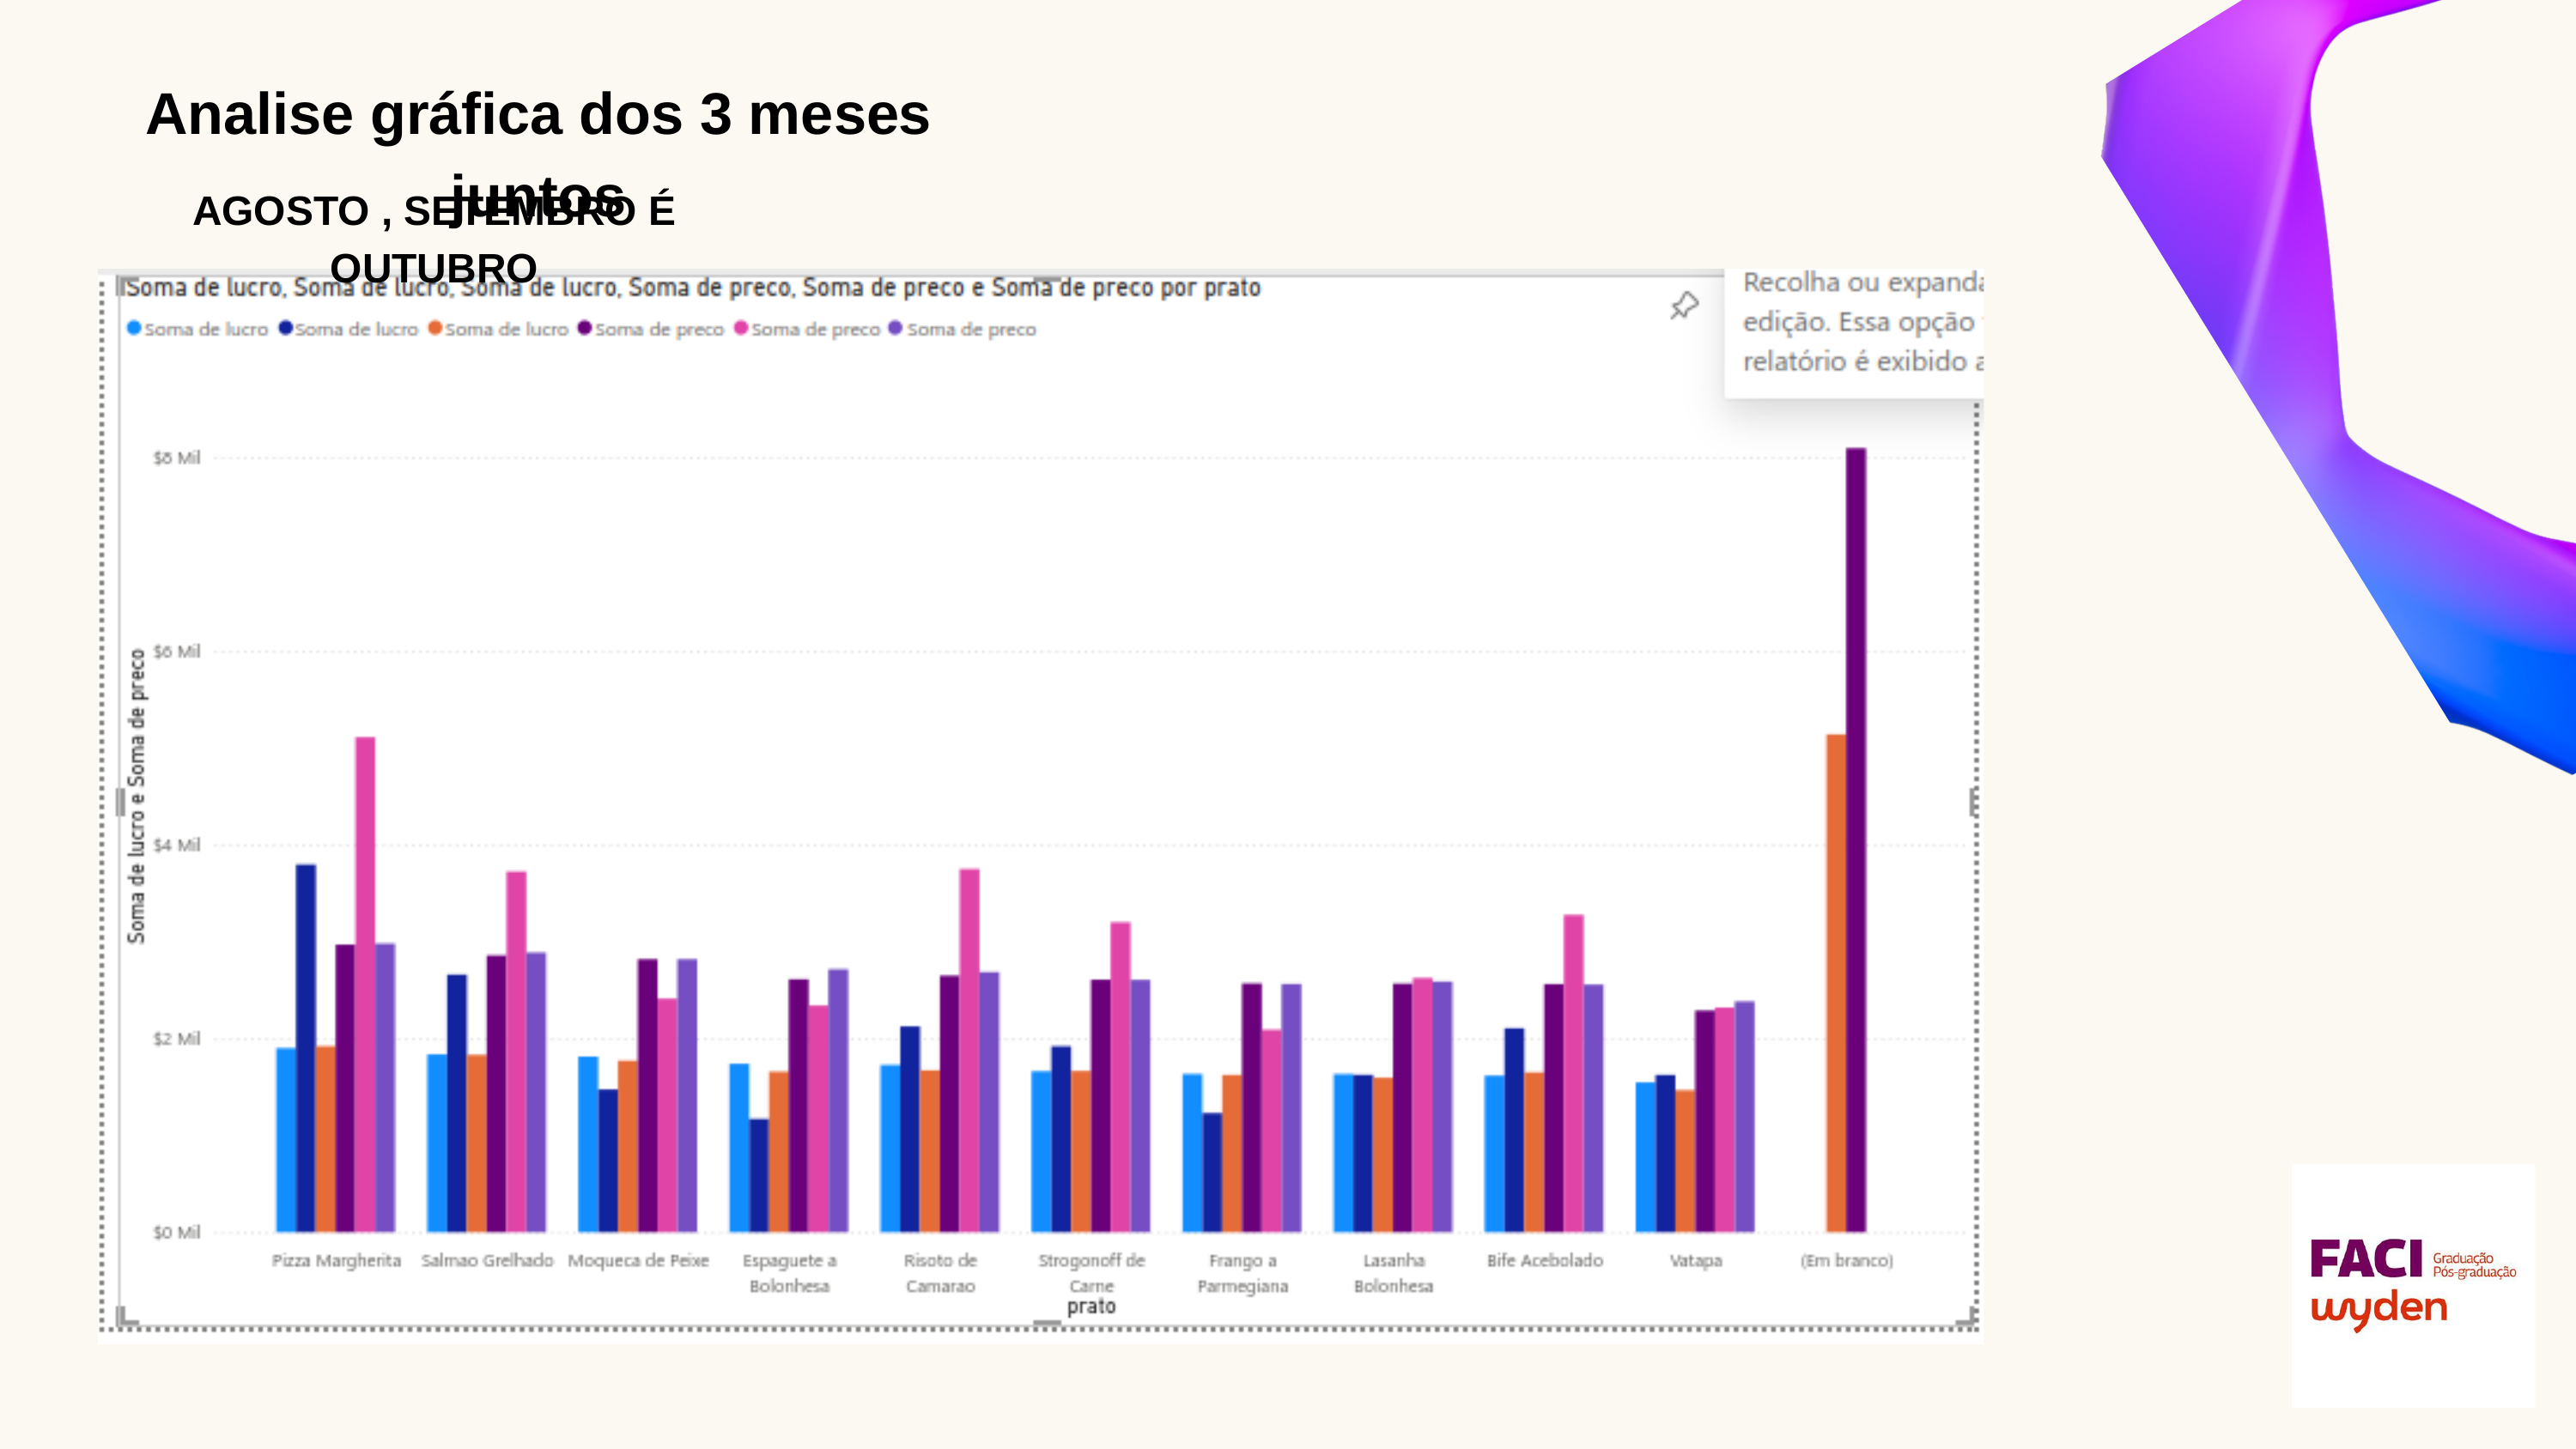

Analise gráfica dos 3 meses juntos
AGOSTO , SETEMBRO É OUTUBRO